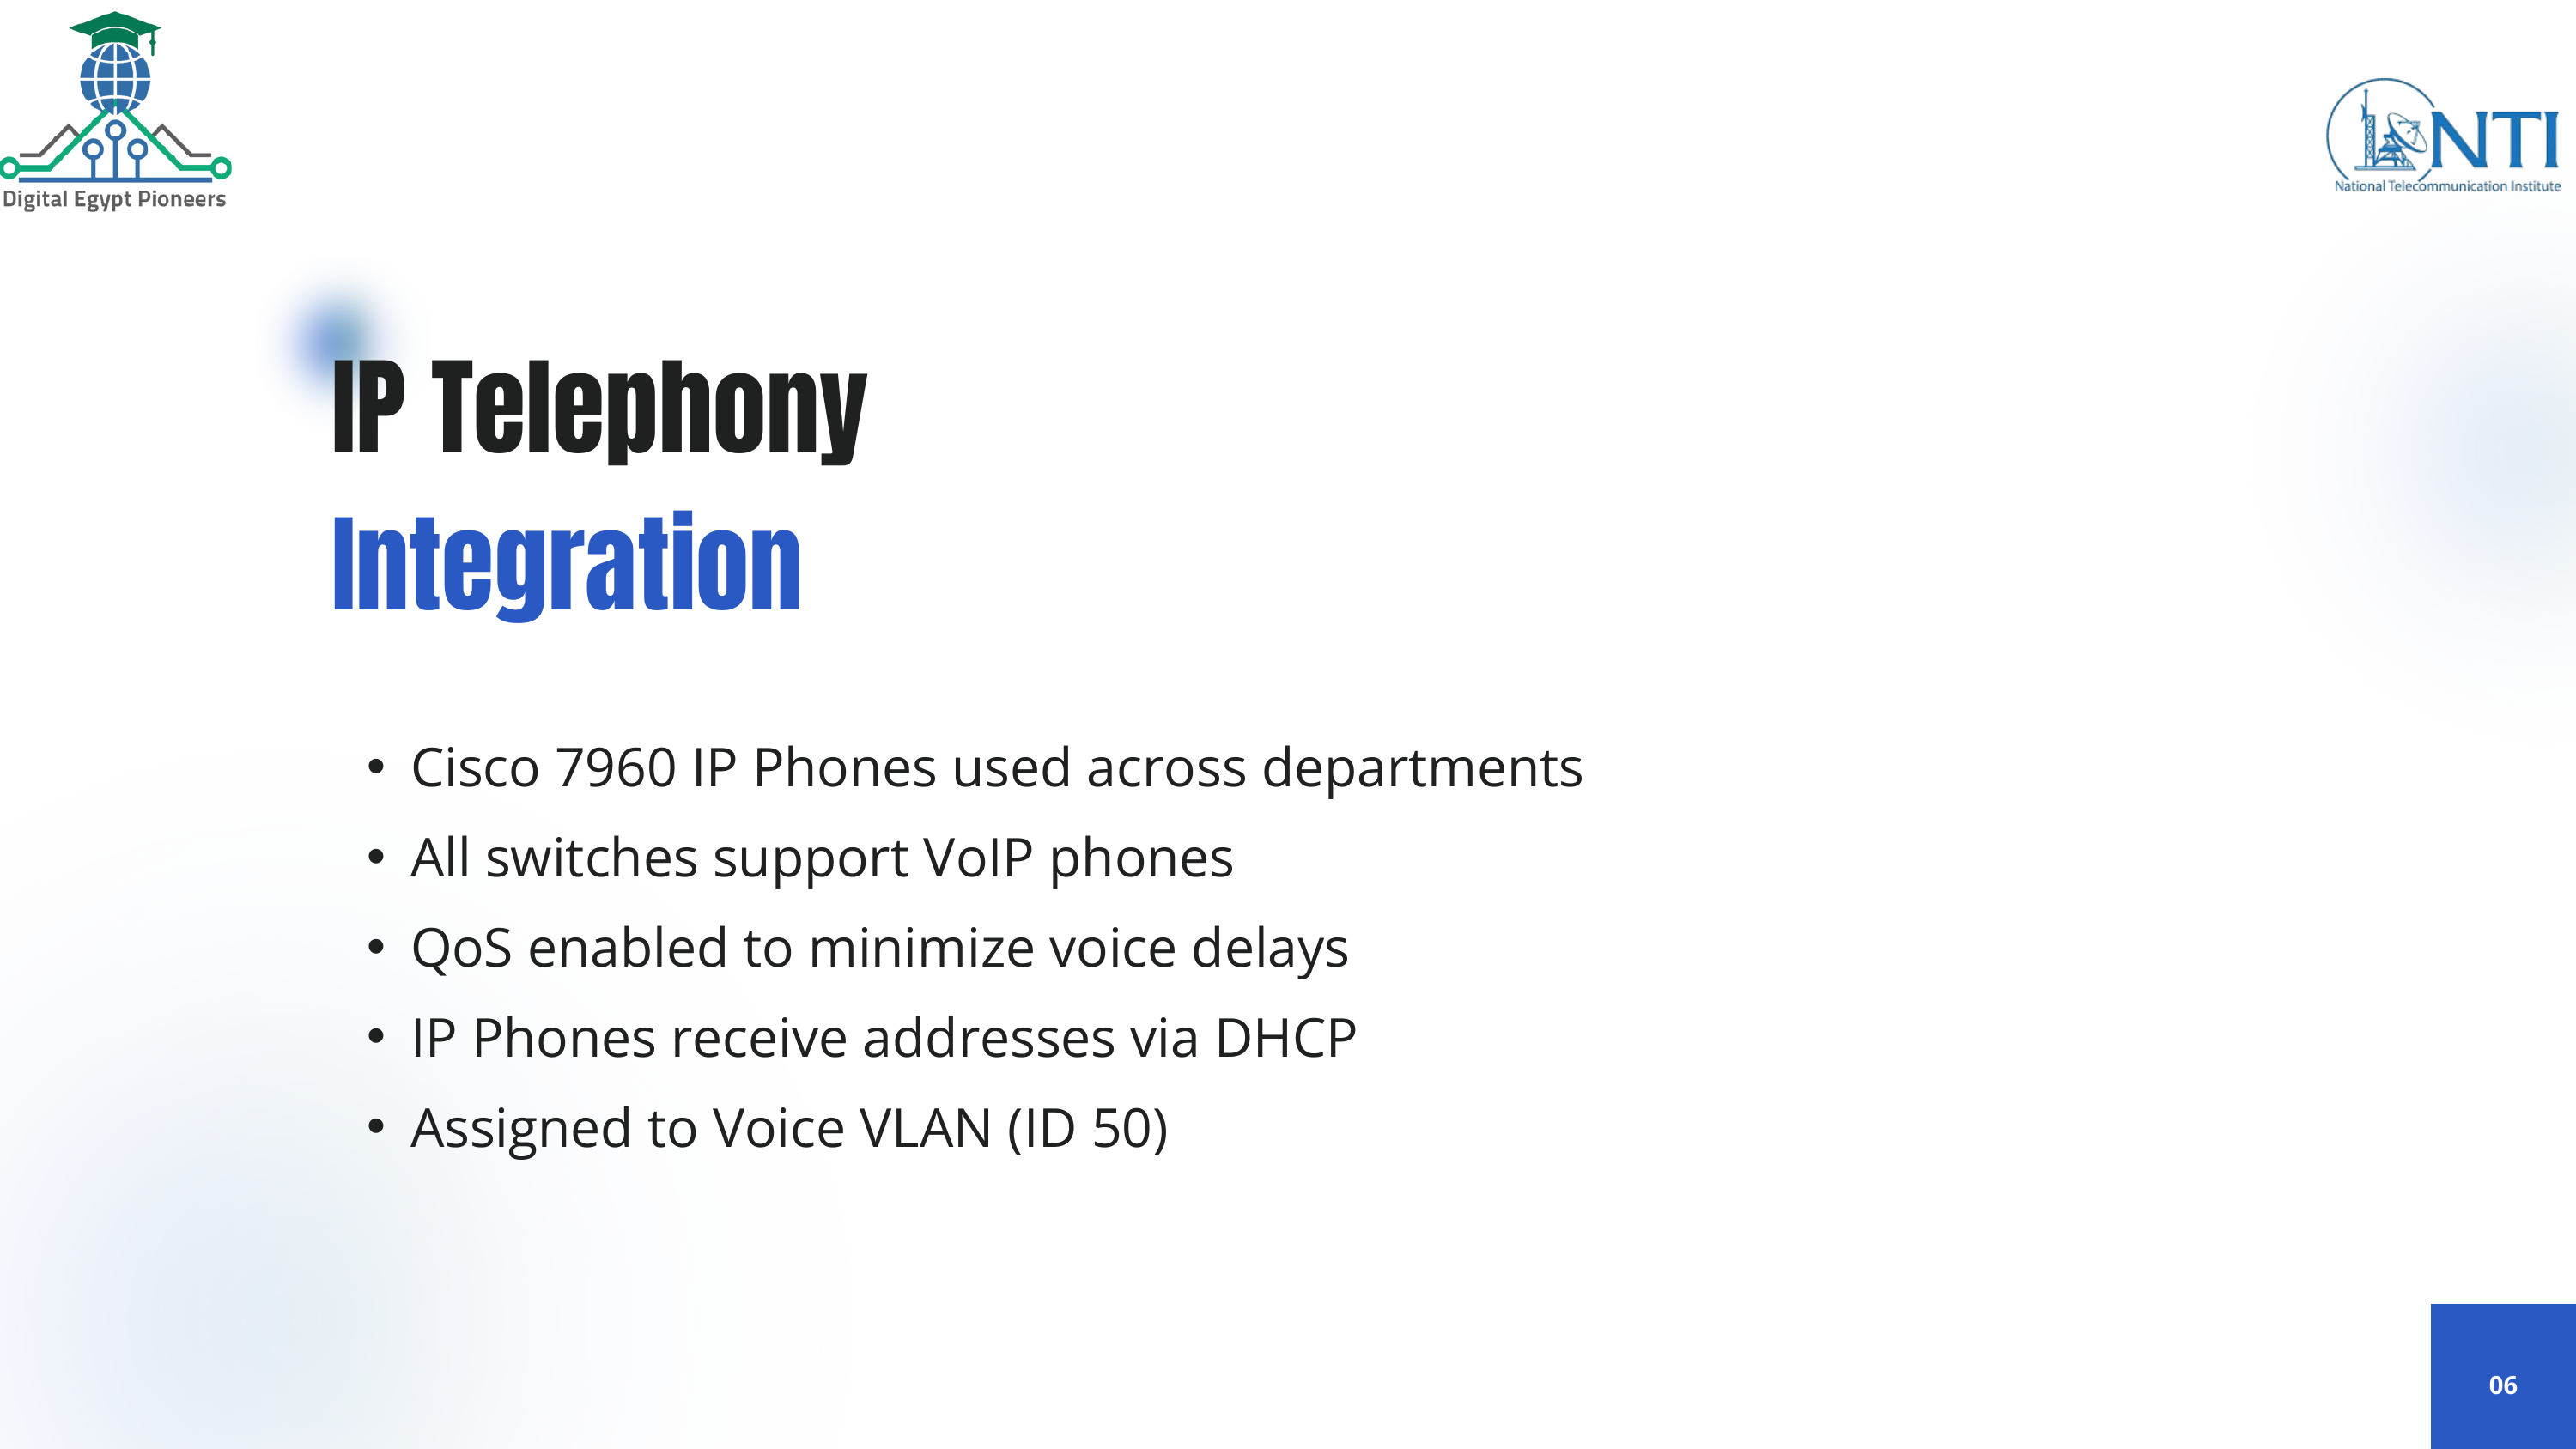

IP Telephony Integration
Cisco 7960 IP Phones used across departments
All switches support VoIP phones
QoS enabled to minimize voice delays
IP Phones receive addresses via DHCP
Assigned to Voice VLAN (ID 50)

06